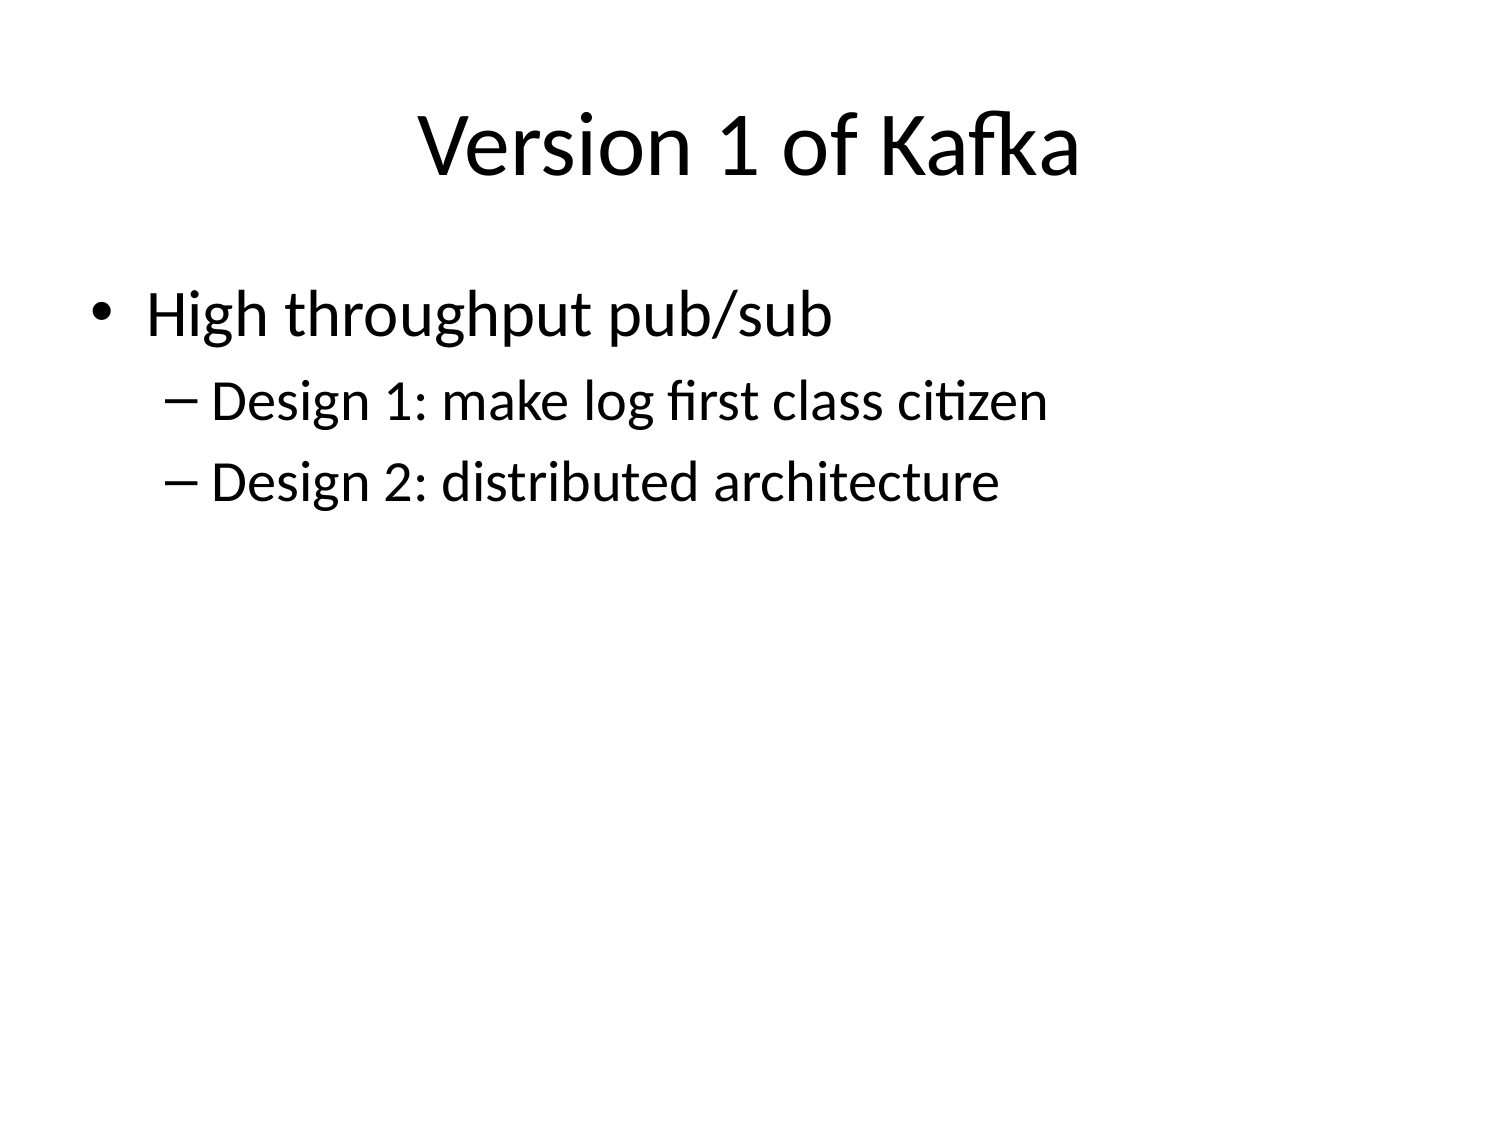

# Version 1 of Kafka
High throughput pub/sub
Design 1: make log first class citizen
Design 2: distributed architecture